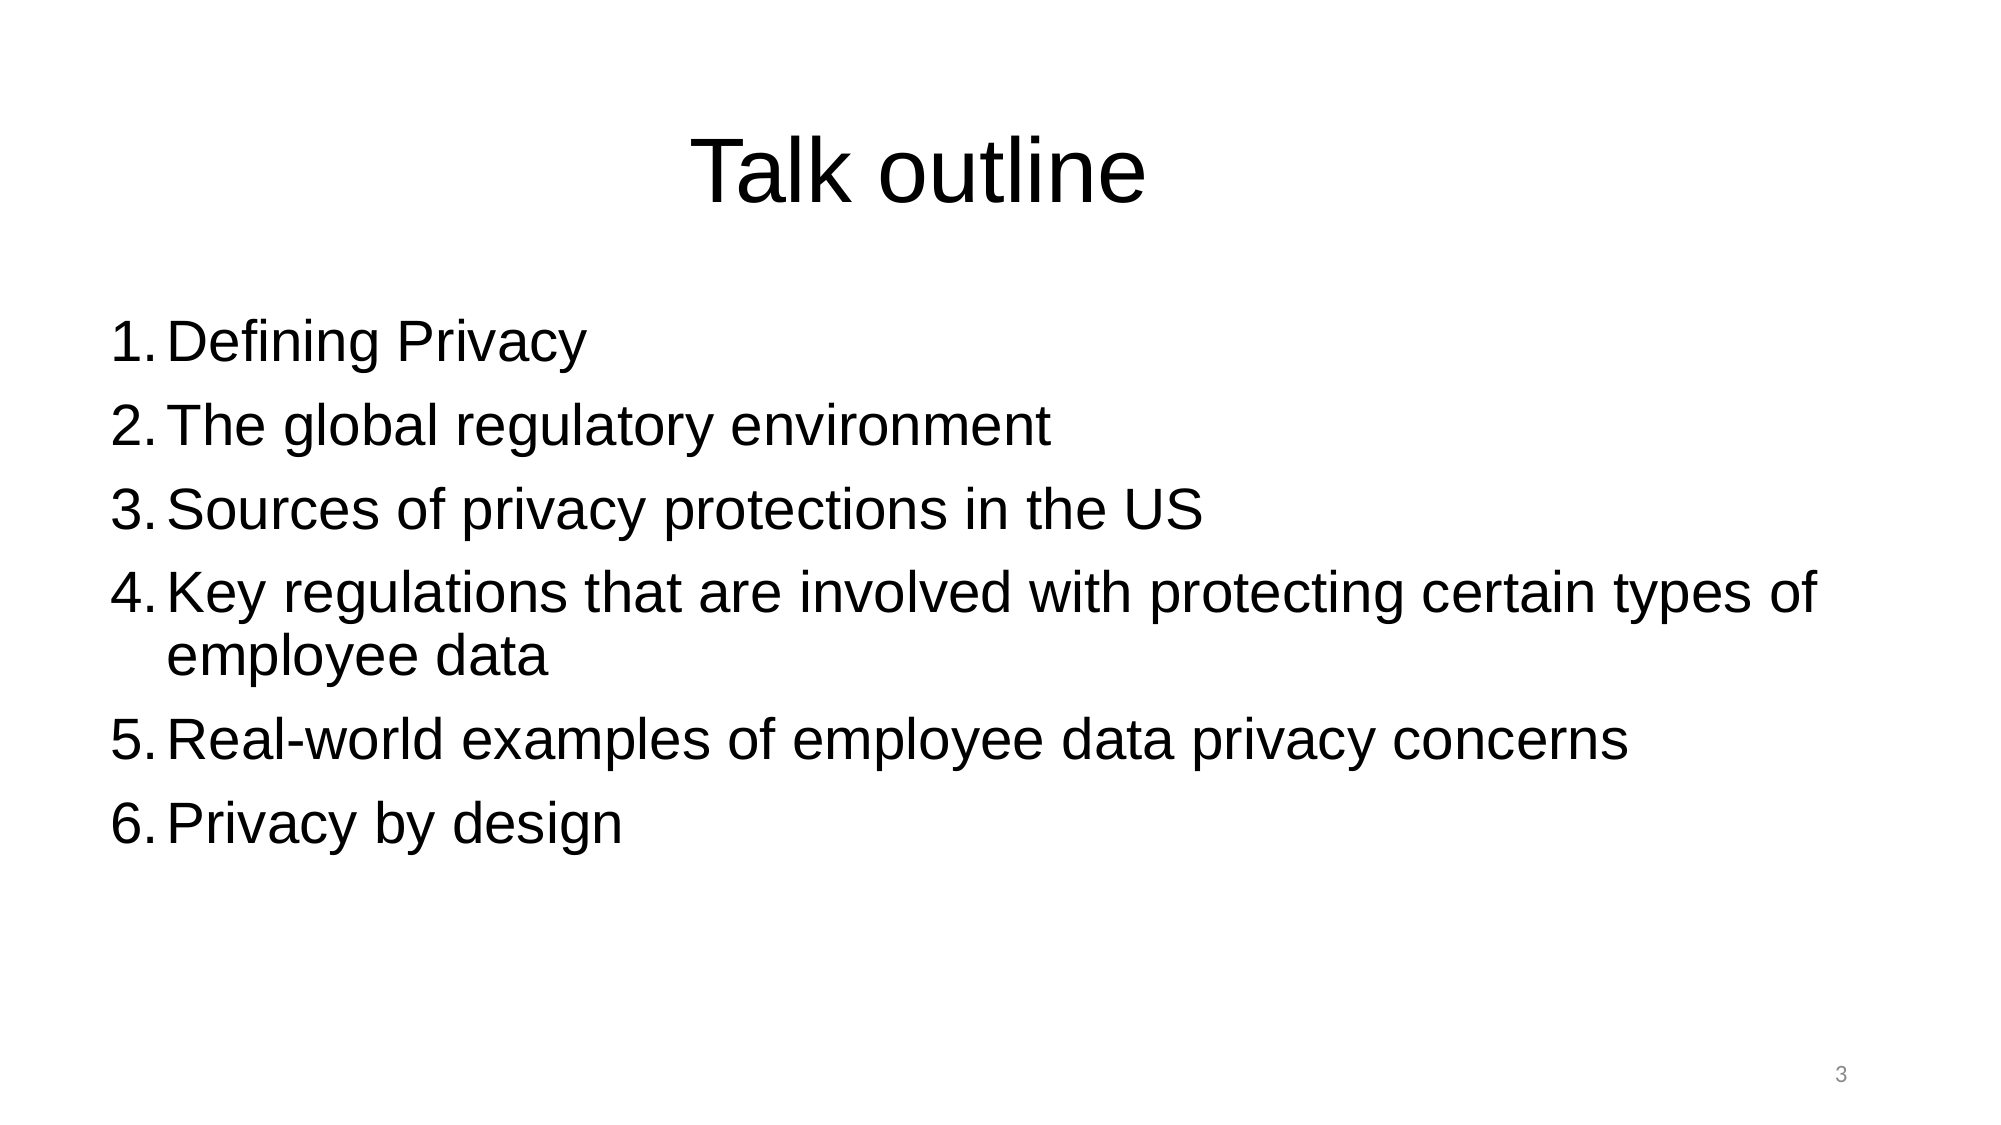

# Talk outline

Defining Privacy
The global regulatory environment
Sources of privacy protections in the US
Key regulations that are involved with protecting certain types of employee data
Real-world examples of employee data privacy concerns
Privacy by design
3